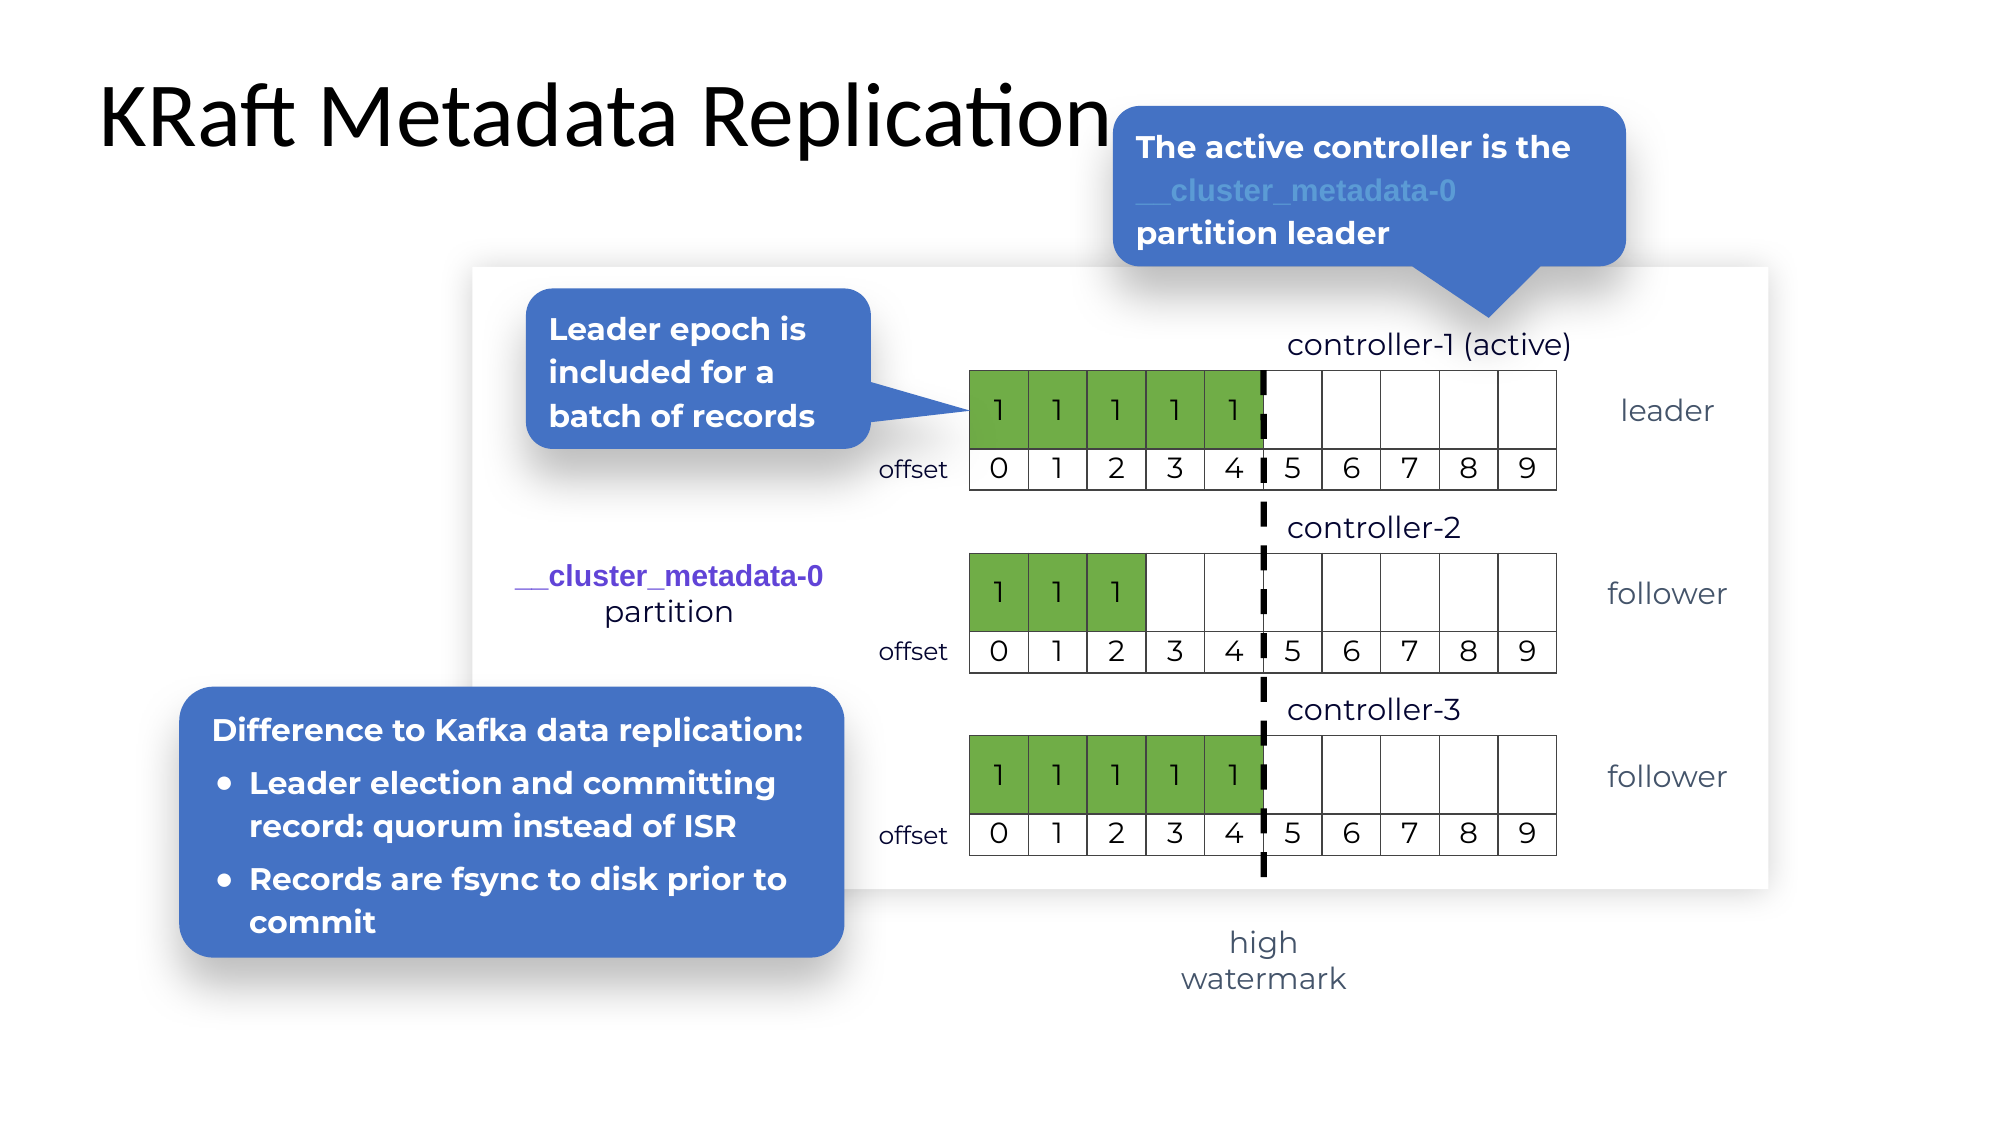

# KRaft Metadata Replication
The active controller is the __cluster_metadata-0 partition leader

Leader epoch is included for a batch of records
controller-1 (active)
| 1 | 1 | 1 | 1 | 1 |  |  |  |  |  |
| --- | --- | --- | --- | --- | --- | --- | --- | --- | --- |
leader
offset
| 0 | 1 | 2 | 3 | 4 | 5 | 6 | 7 | 8 | 9 |
| --- | --- | --- | --- | --- | --- | --- | --- | --- | --- |
controller-2
__cluster_metadata-0 partition
| 1 | 1 | 1 |  |  |  |  |  |  |  |
| --- | --- | --- | --- | --- | --- | --- | --- | --- | --- |
follower
offset
| 0 | 1 | 2 | 3 | 4 | 5 | 6 | 7 | 8 | 9 |
| --- | --- | --- | --- | --- | --- | --- | --- | --- | --- |
Difference to Kafka data replication:
Leader election and committing record: quorum instead of ISR
Records are fsync to disk prior to commit
controller-3
| 1 | 1 | 1 | 1 | 1 |  |  |  |  |  |
| --- | --- | --- | --- | --- | --- | --- | --- | --- | --- |
follower
offset
| 0 | 1 | 2 | 3 | 4 | 5 | 6 | 7 | 8 | 9 |
| --- | --- | --- | --- | --- | --- | --- | --- | --- | --- |
high watermark